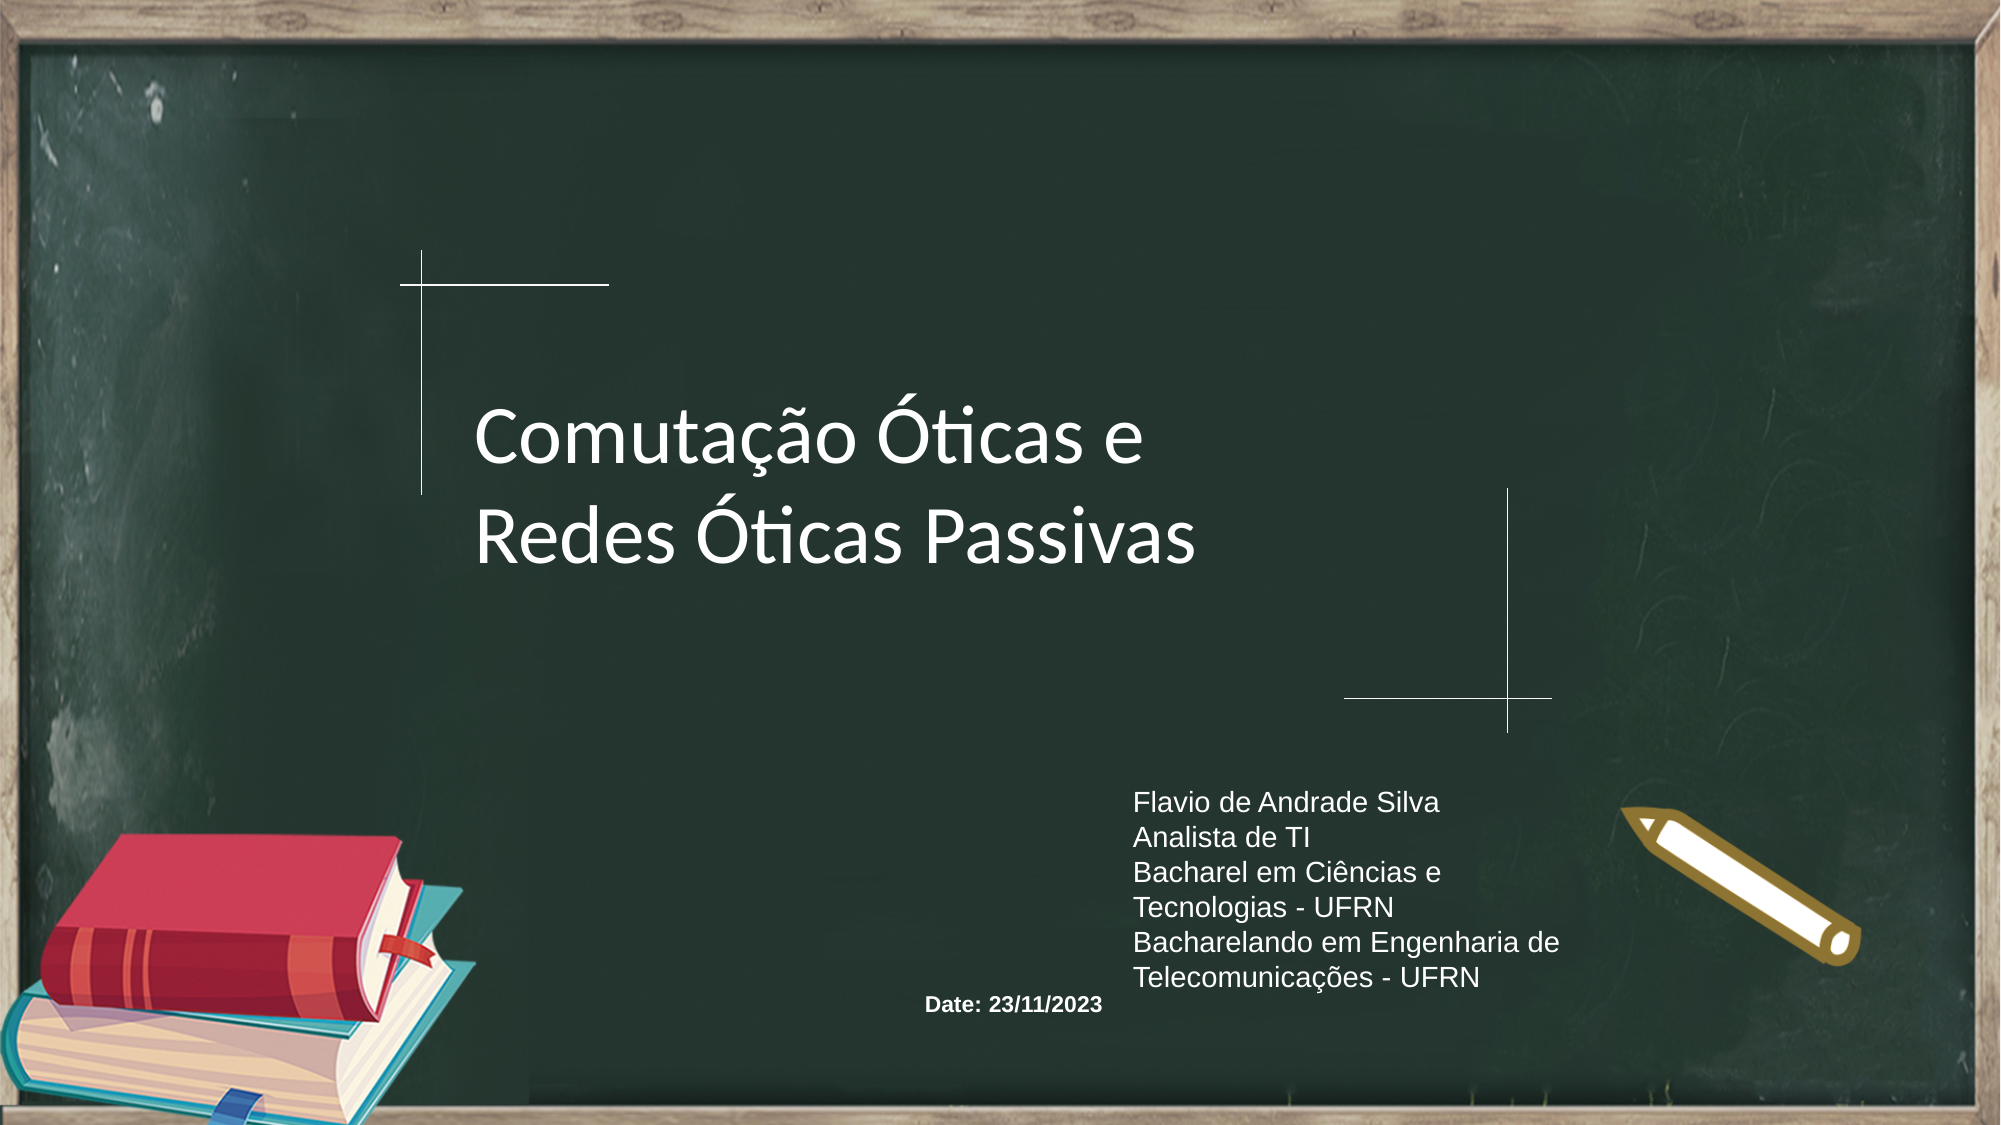

Comutação Óticas e
Redes Óticas Passivas
Flavio de Andrade Silva
Analista de TI
Bacharel em Ciências e Tecnologias - UFRN
Bacharelando em Engenharia de Telecomunicações - UFRN

     Date: 23/11/2023